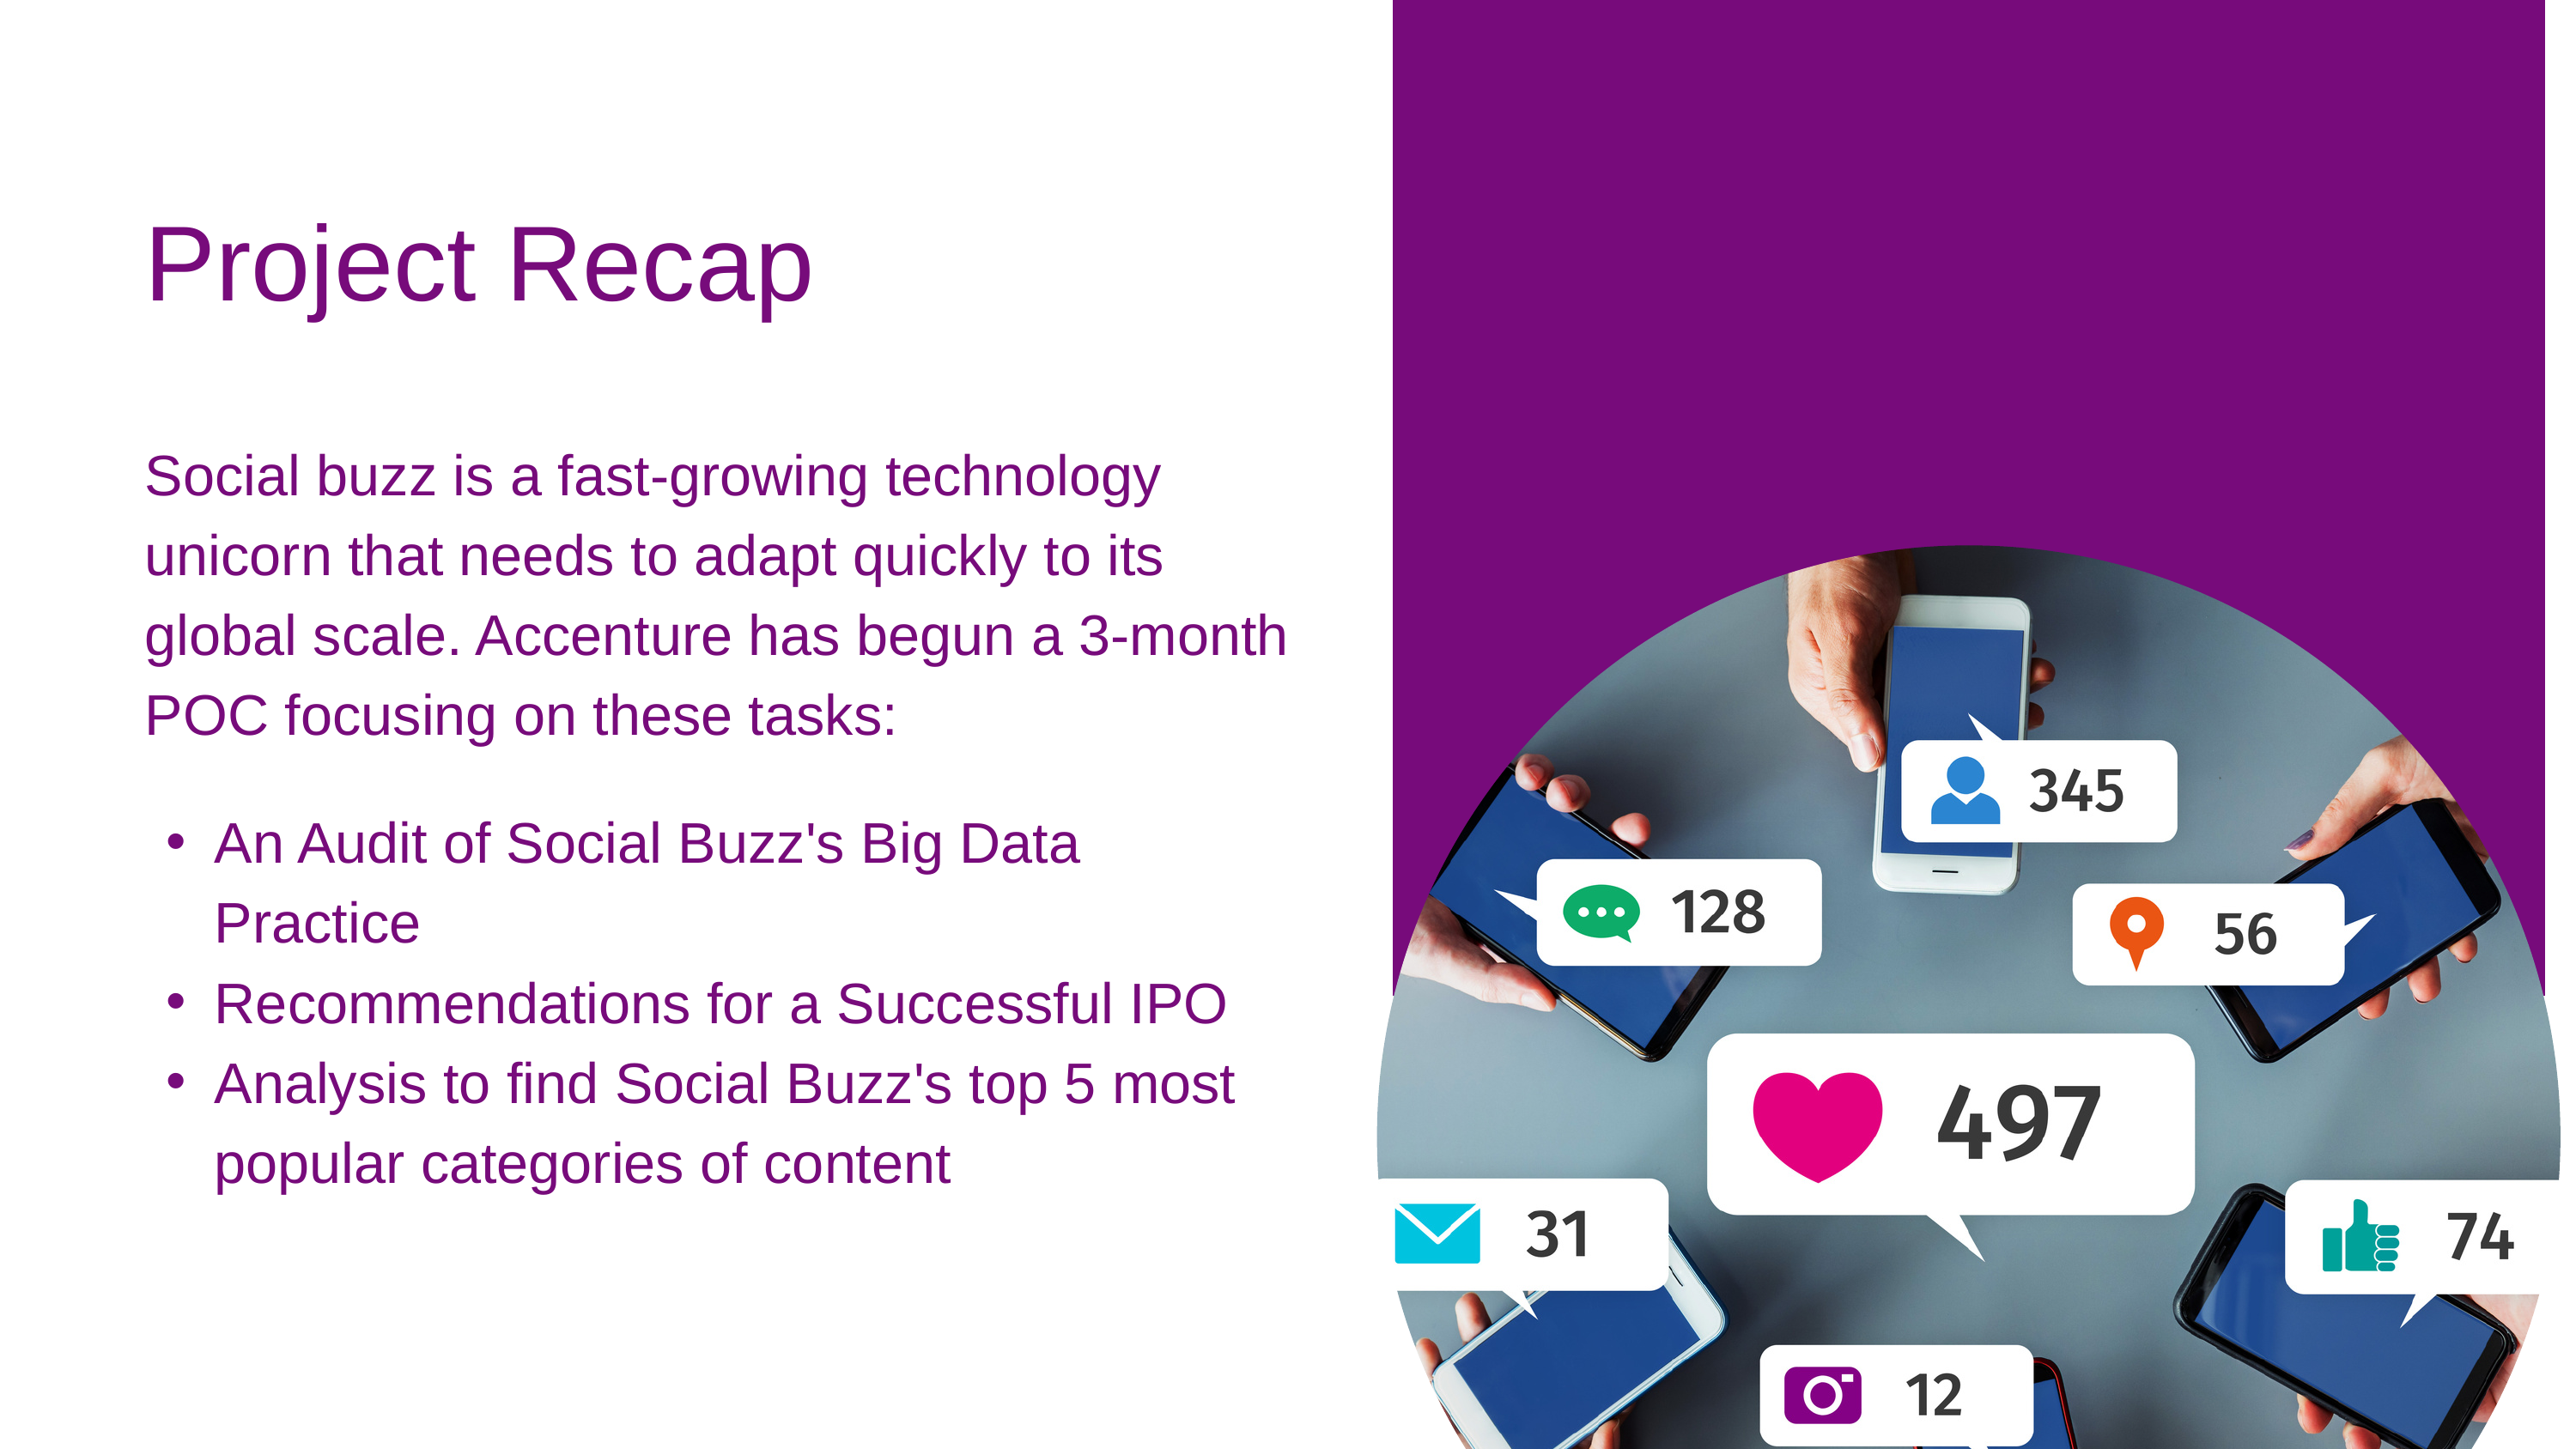

Project Recap
Social buzz is a fast-growing technology unicorn that needs to adapt quickly to its global scale. Accenture has begun a 3-month POC focusing on these tasks:

An Audit of Social Buzz's Big Data Practice
Recommendations for a Successful IPO
Analysis to find Social Buzz's top 5 most popular categories of content